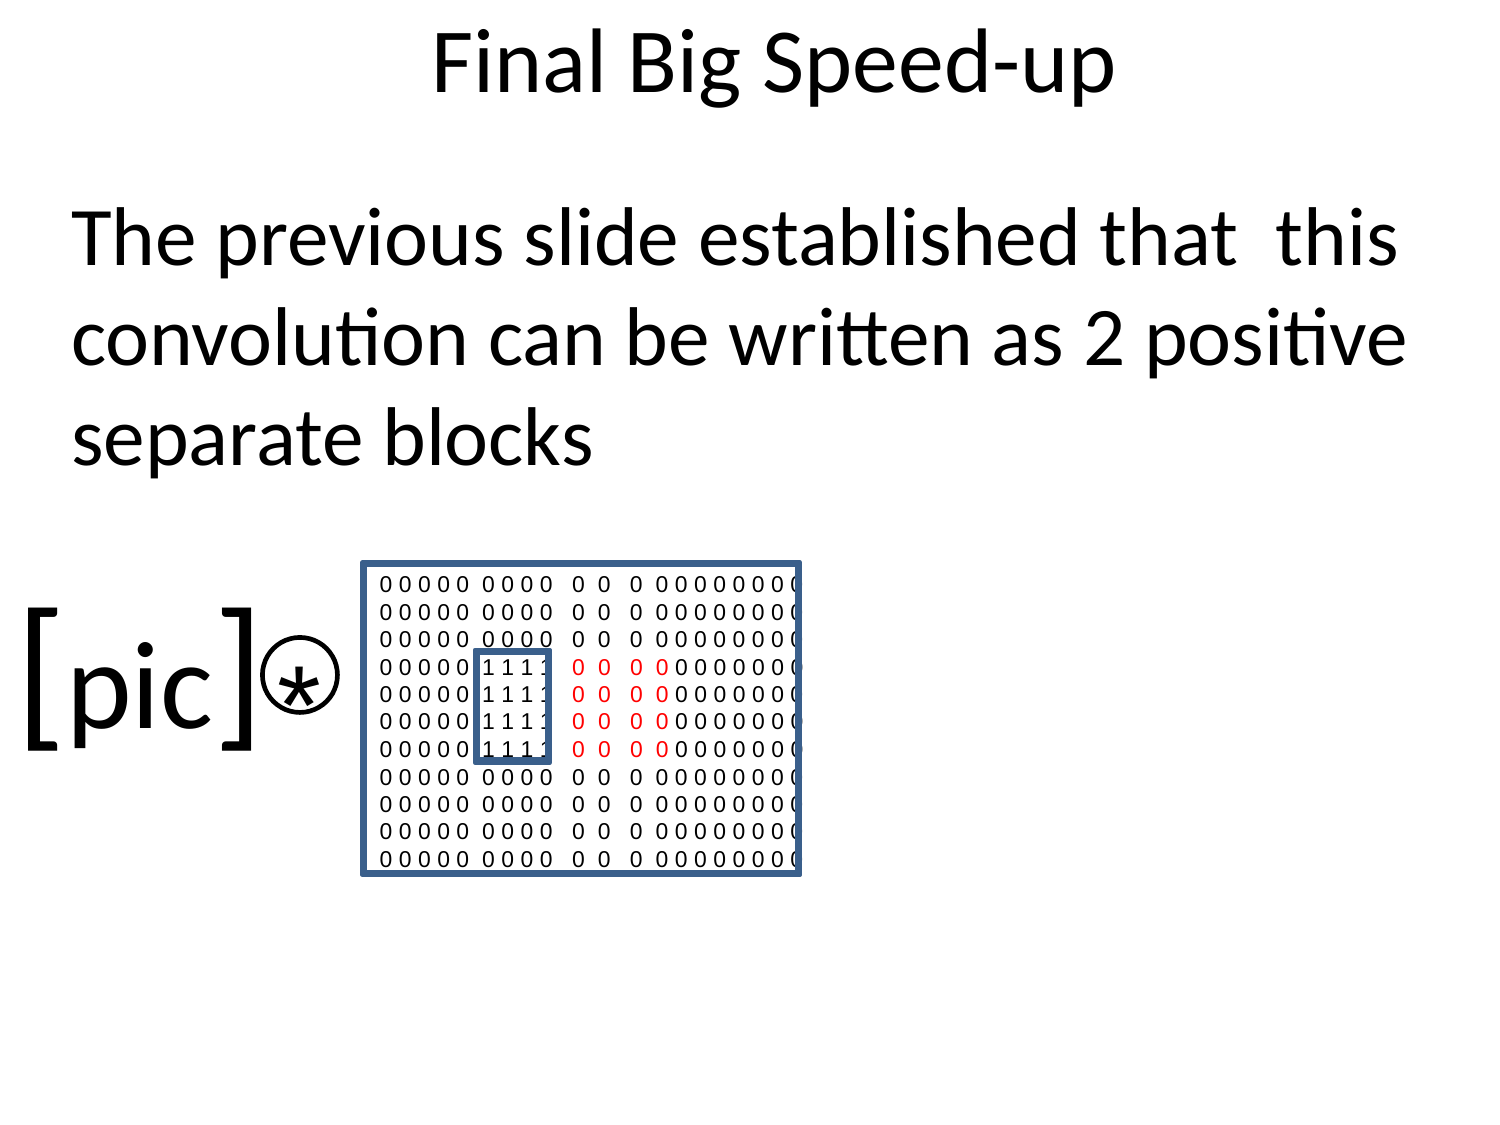

# Final Big Speed-up
   The previous slide established that  this convolution can be written as 2 positive  separate blocks

[pic]

0 0 0 0 0  0 0 0 0   0  0   0  0 0 0 0 0 0 0 0
0 0 0 0 0  0 0 0 0   0  0   0  0 0 0 0 0 0 0 0
0 0 0 0 0  0 0 0 0   0  0   0  0 0 0 0 0 0 0 0
0 0 0 0 0  1 1 1 1   0  0   0  0 0 0 0 0 0 0 0
0 0 0 0 0  1 1 1 1   0  0   0  0 0 0 0 0 0 0 0
0 0 0 0 0  1 1 1 1   0  0   0  0 0 0 0 0 0 0 0
0 0 0 0 0  1 1 1 1   0  0   0  0 0 0 0 0 0 0 0
0 0 0 0 0  0 0 0 0   0  0   0  0 0 0 0 0 0 0 0
0 0 0 0 0  0 0 0 0   0  0   0  0 0 0 0 0 0 0 0
0 0 0 0 0  0 0 0 0   0  0   0  0 0 0 0 0 0 0 0
0 0 0 0 0  0 0 0 0   0  0   0  0 0 0 0 0 0 0 0

*